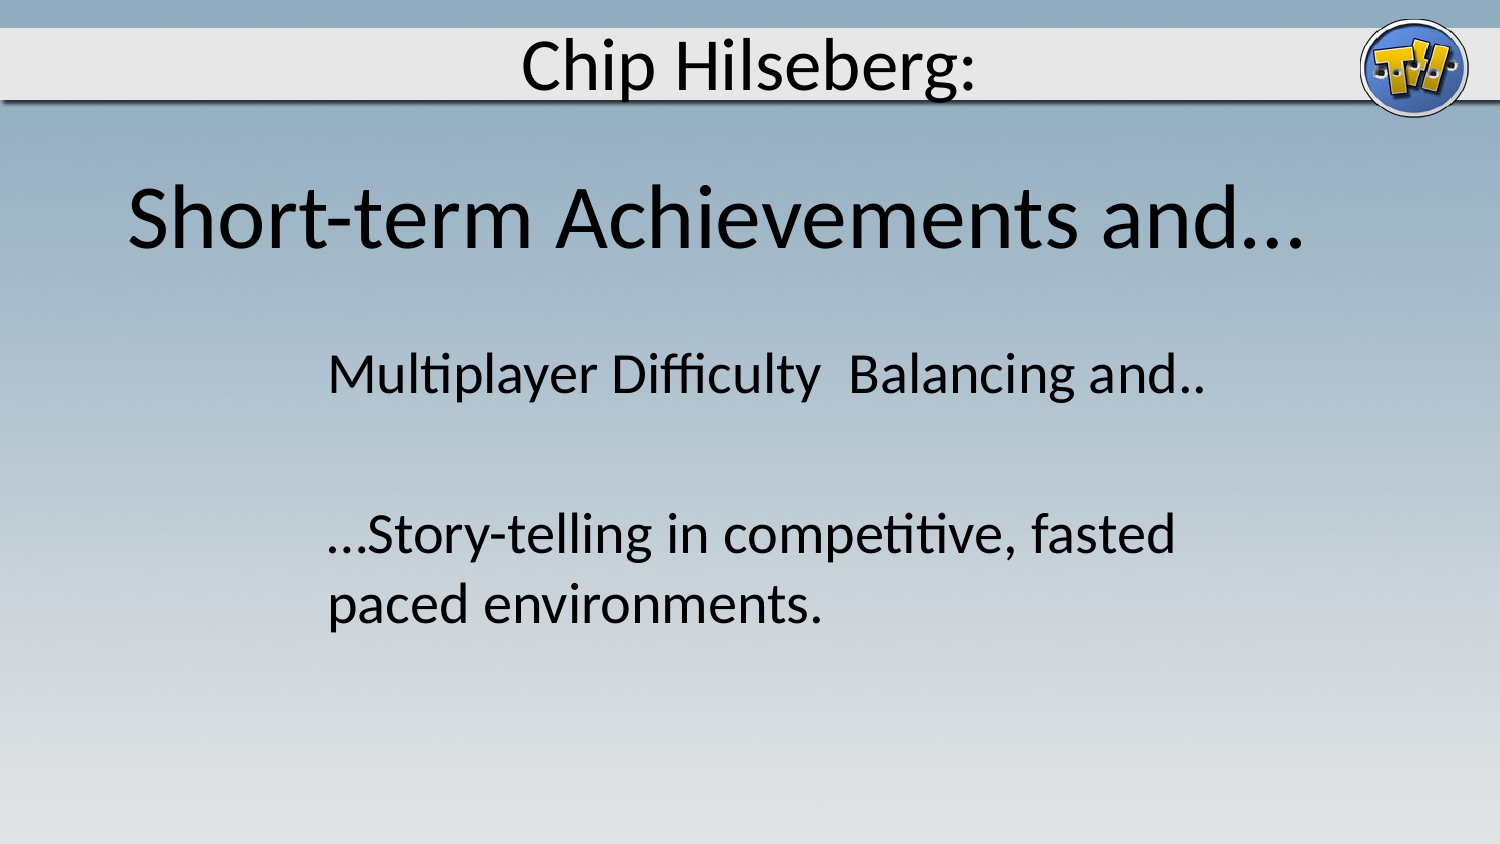

# Chip Hilseberg:
Short-term Achievements and…
Multiplayer Difficulty  Balancing and..
…Story-telling in competitive, fasted paced environments.